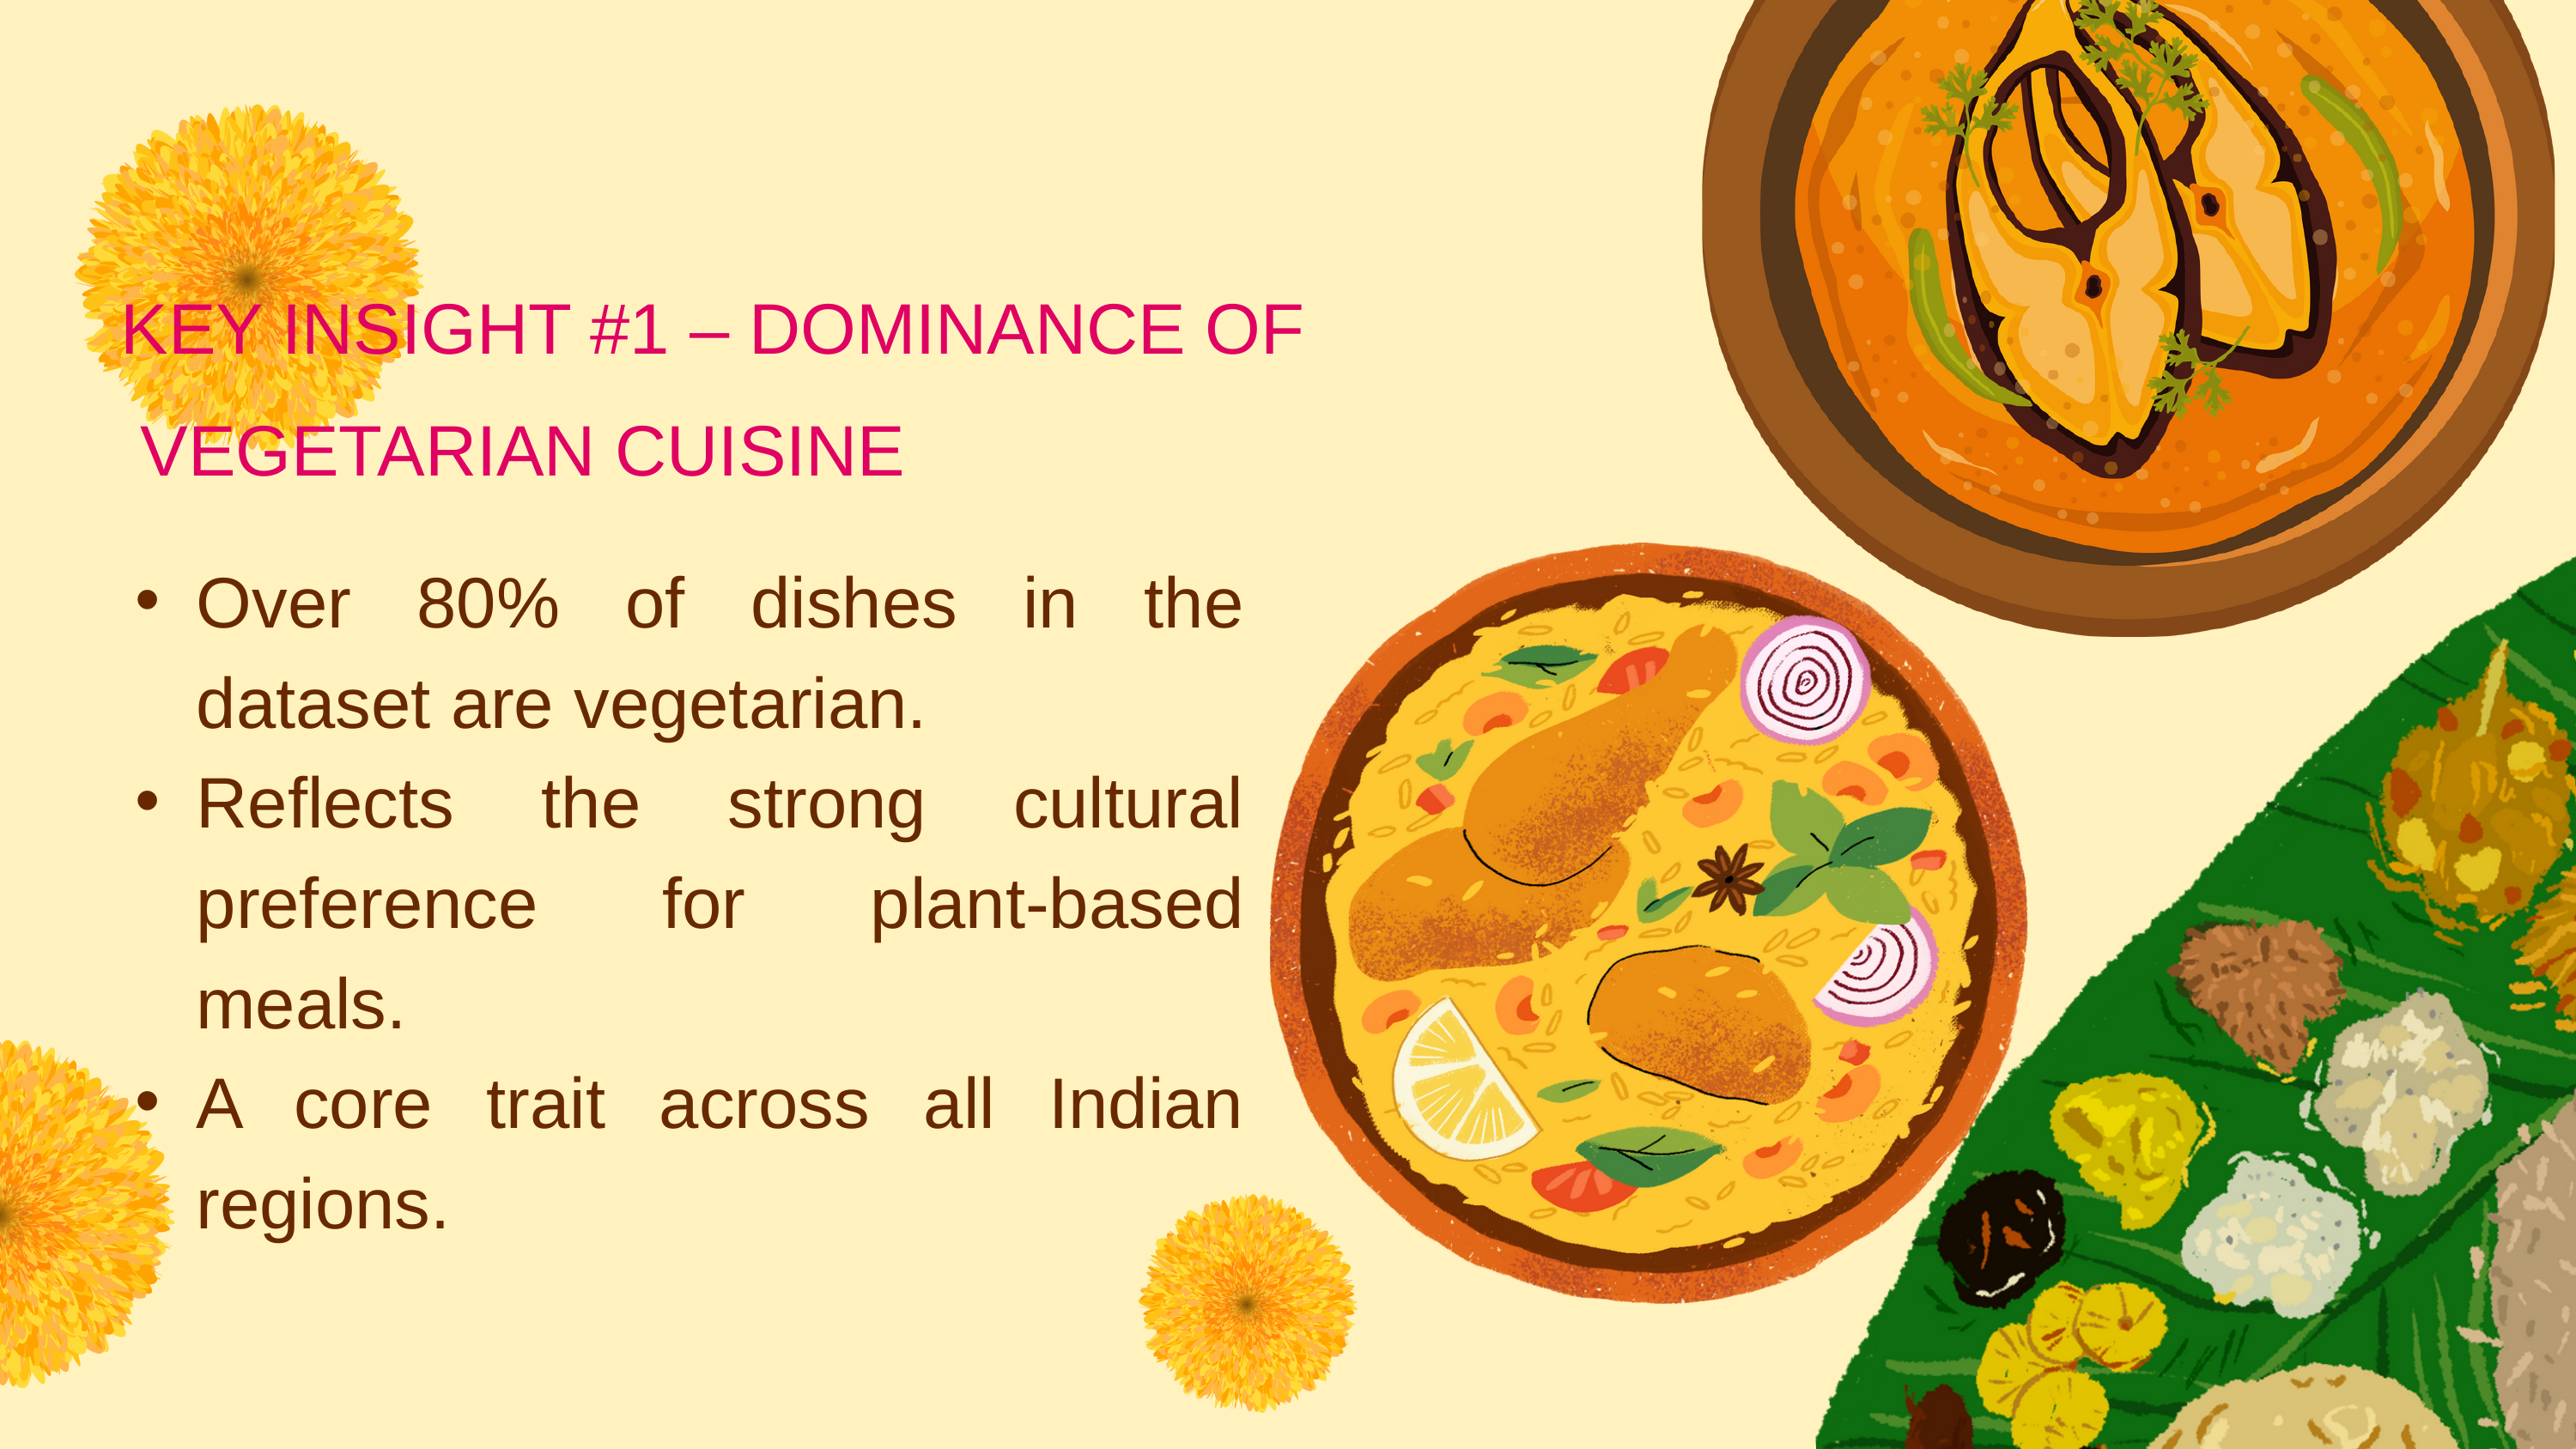

KEY INSIGHT #1 – DOMINANCE OF

 VEGETARIAN CUISINE

Over 80% of dishes in the dataset are vegetarian.
Reflects the strong cultural preference for plant-based meals.
A core trait across all Indian regions.